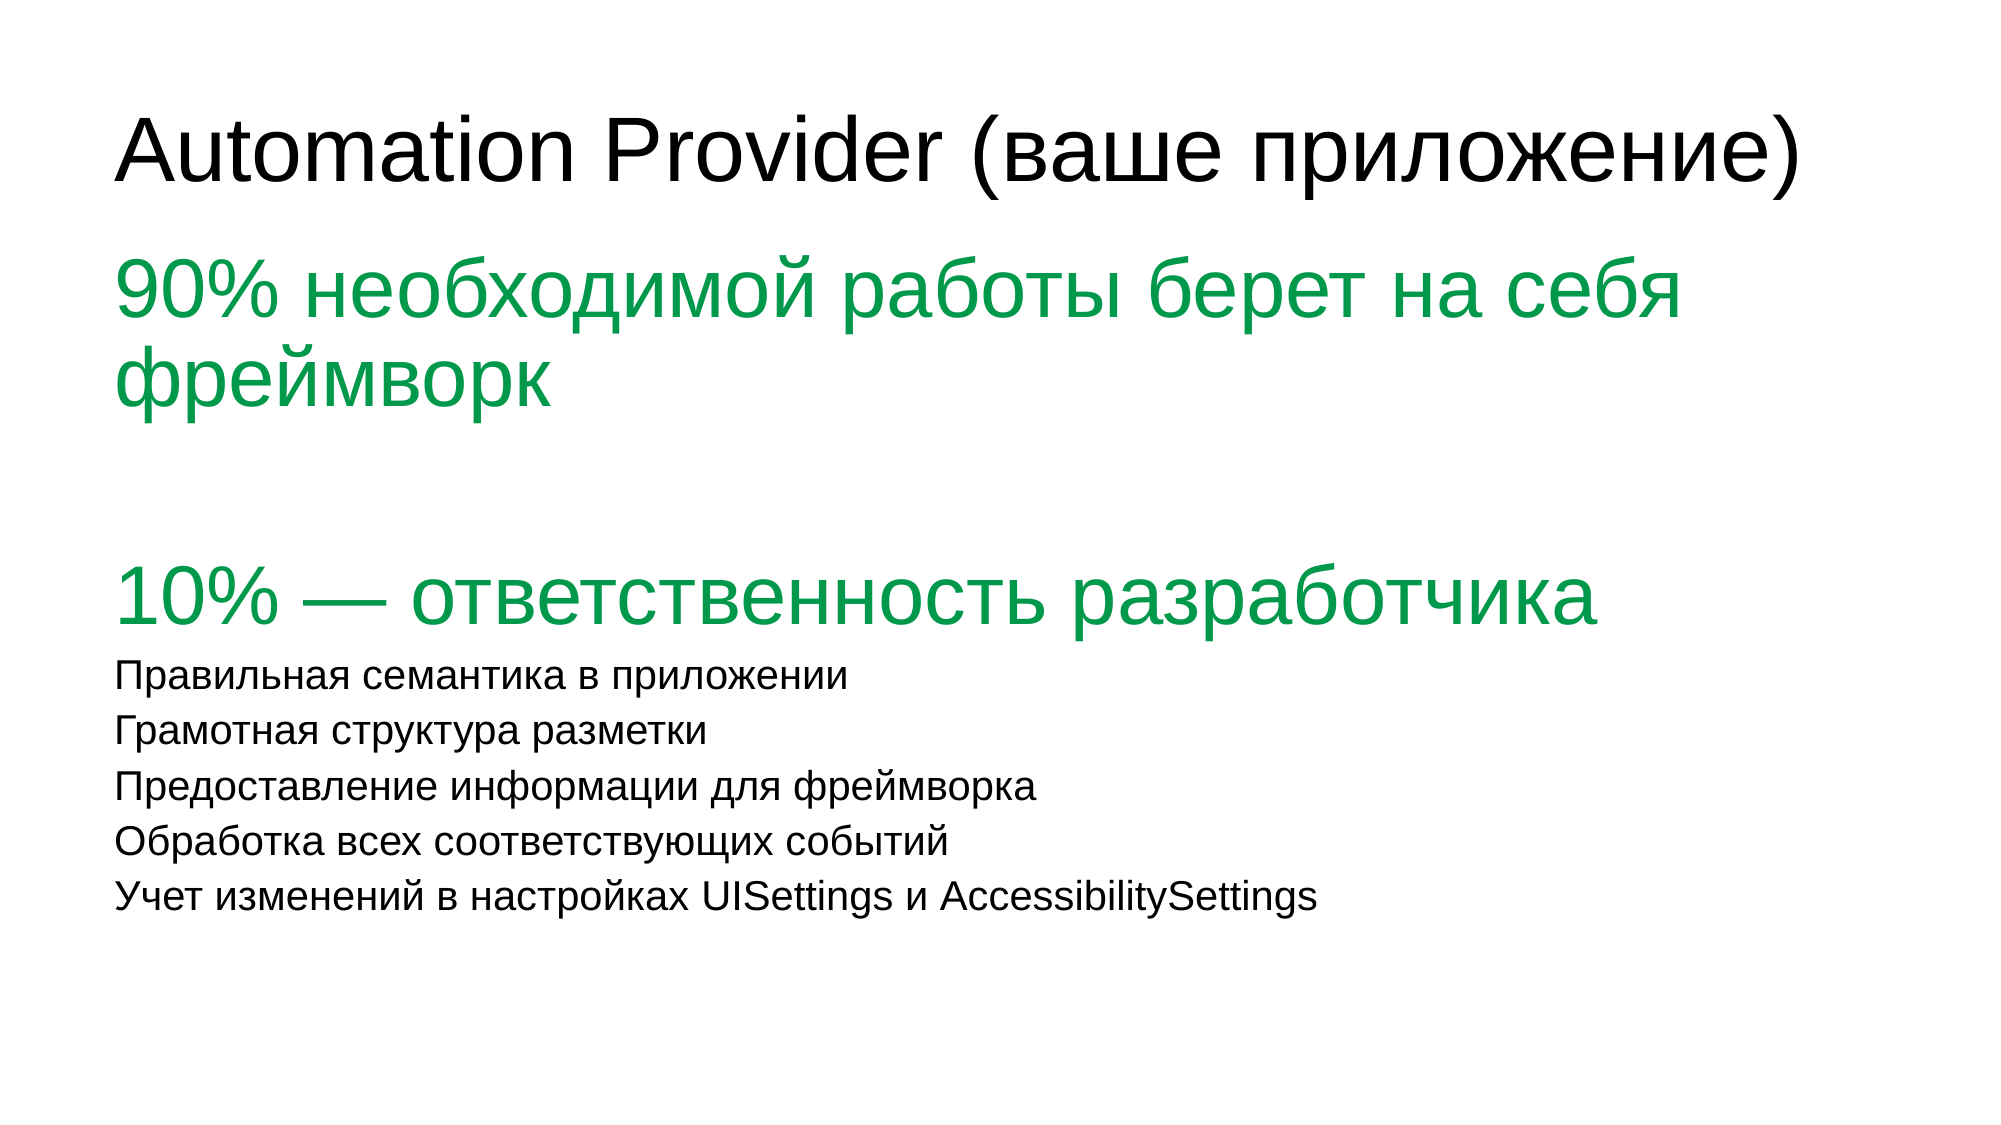

# Automation Provider (ваше приложение)
90% необходимой работы берет на себя фреймворк

10% — ответственность разработчика
Правильная семантика в приложении
Грамотная структура разметки
Предоставление информации для фреймворка
Обработка всех соответствующих событий
Учет изменений в настройках UISettings и AccessibilitySettings